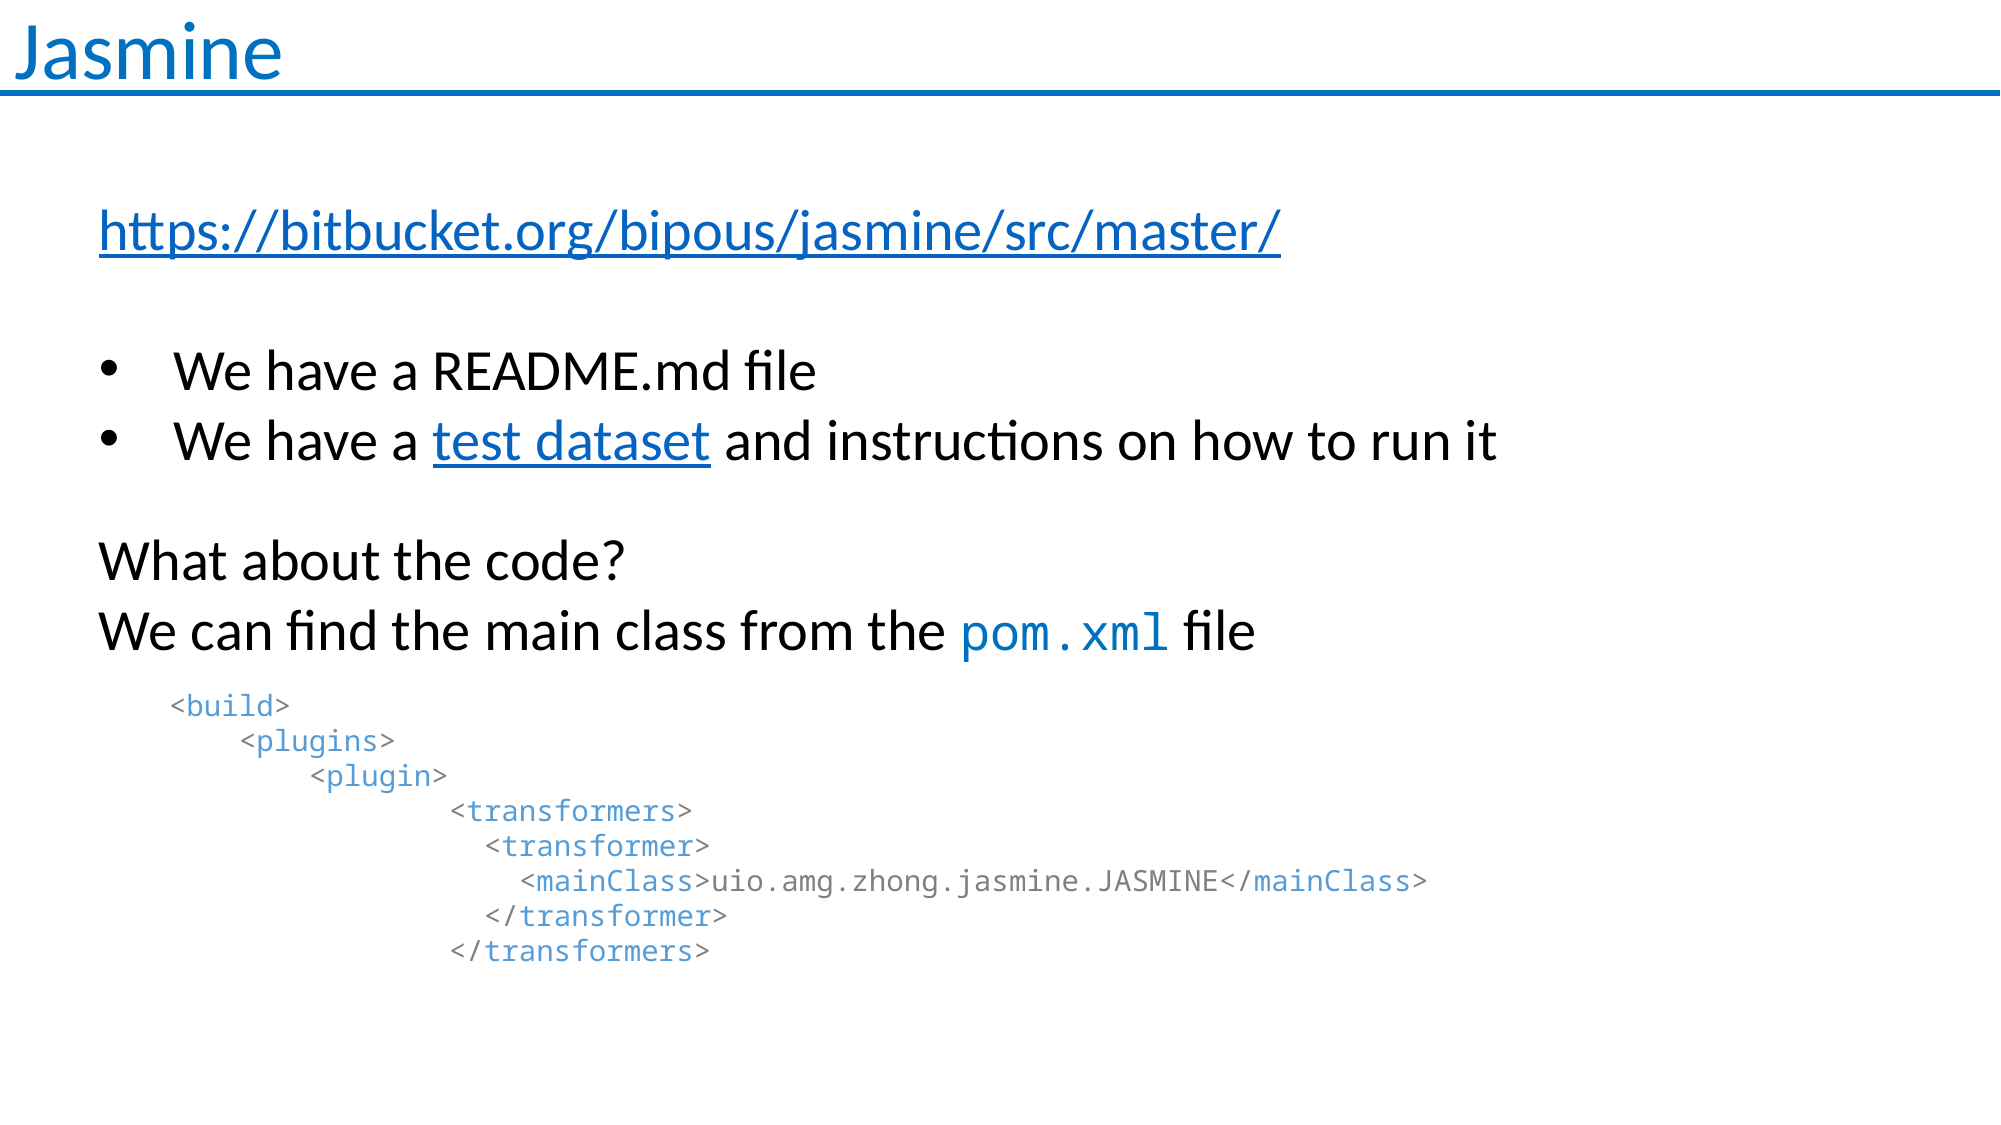

Jasmine
https://bitbucket.org/bipous/jasmine/src/master/

We have a README.md file
We have a test dataset and instructions on how to run it
What about the code?
We can find the main class from the pom.xml file
    <build>
        <plugins>
            <plugin>
                    <transformers>
                      <transformer>
                        <mainClass>uio.amg.zhong.jasmine.JASMINE</mainClass>
                      </transformer>
                    </transformers>